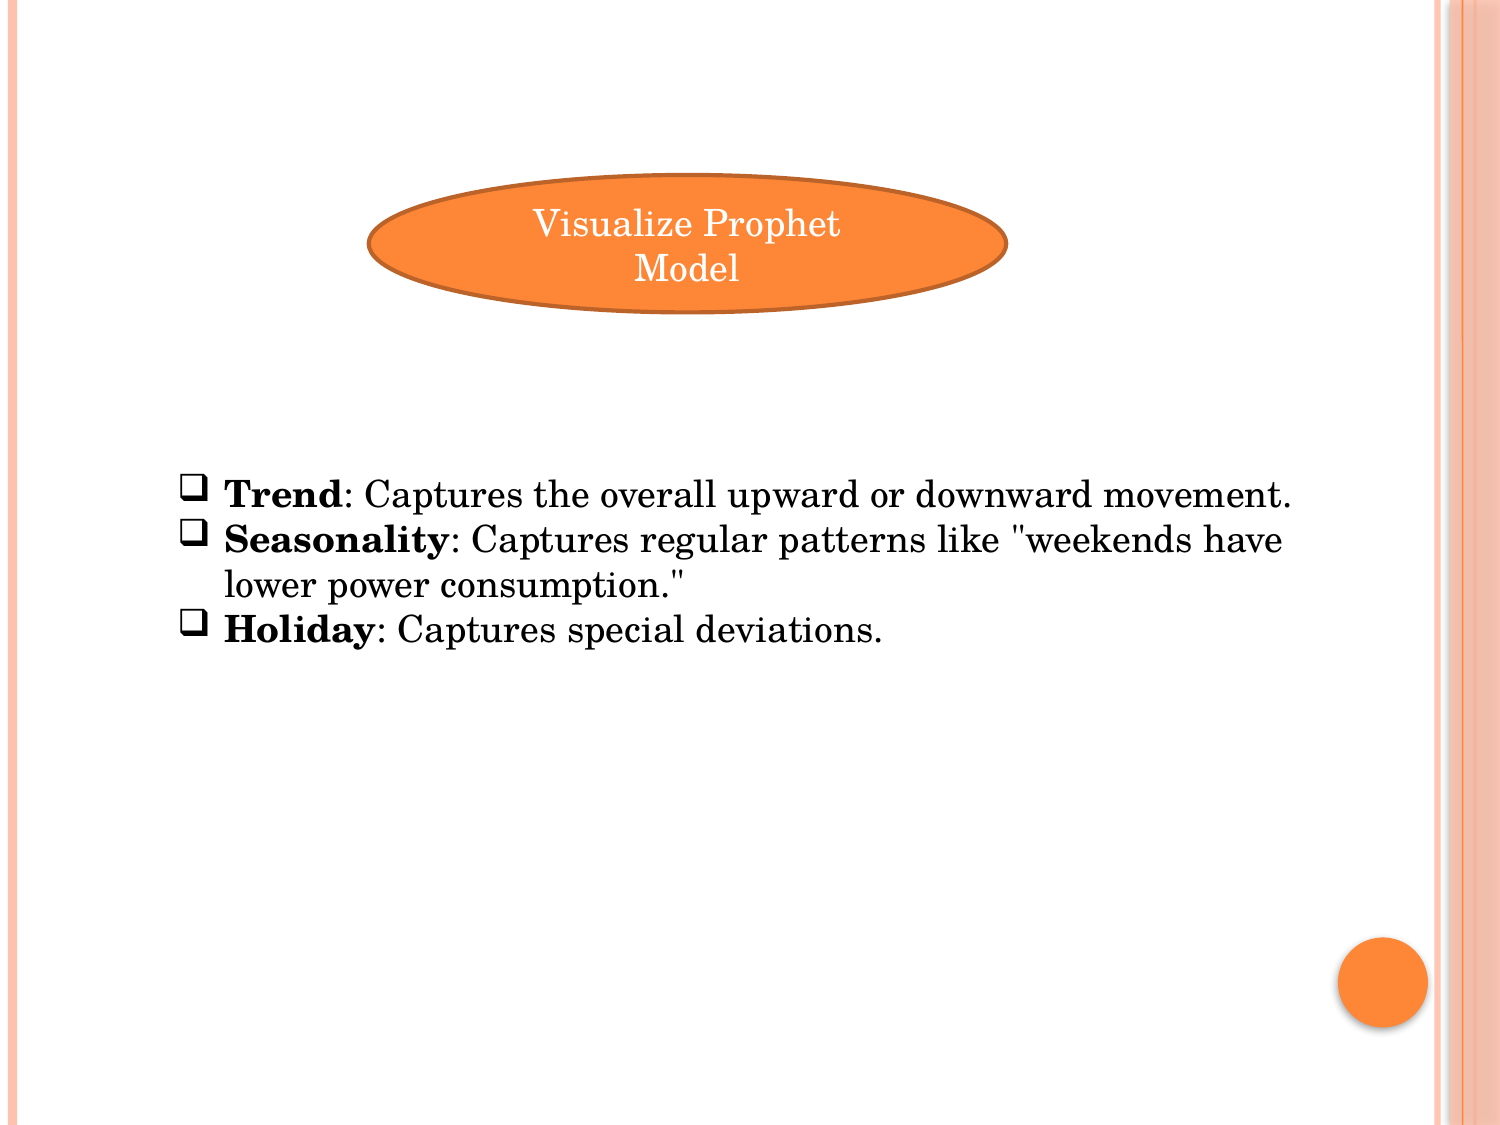

Visualize Prophet Model
Trend: Captures the overall upward or downward movement.
Seasonality: Captures regular patterns like "weekends have lower power consumption."
Holiday: Captures special deviations.